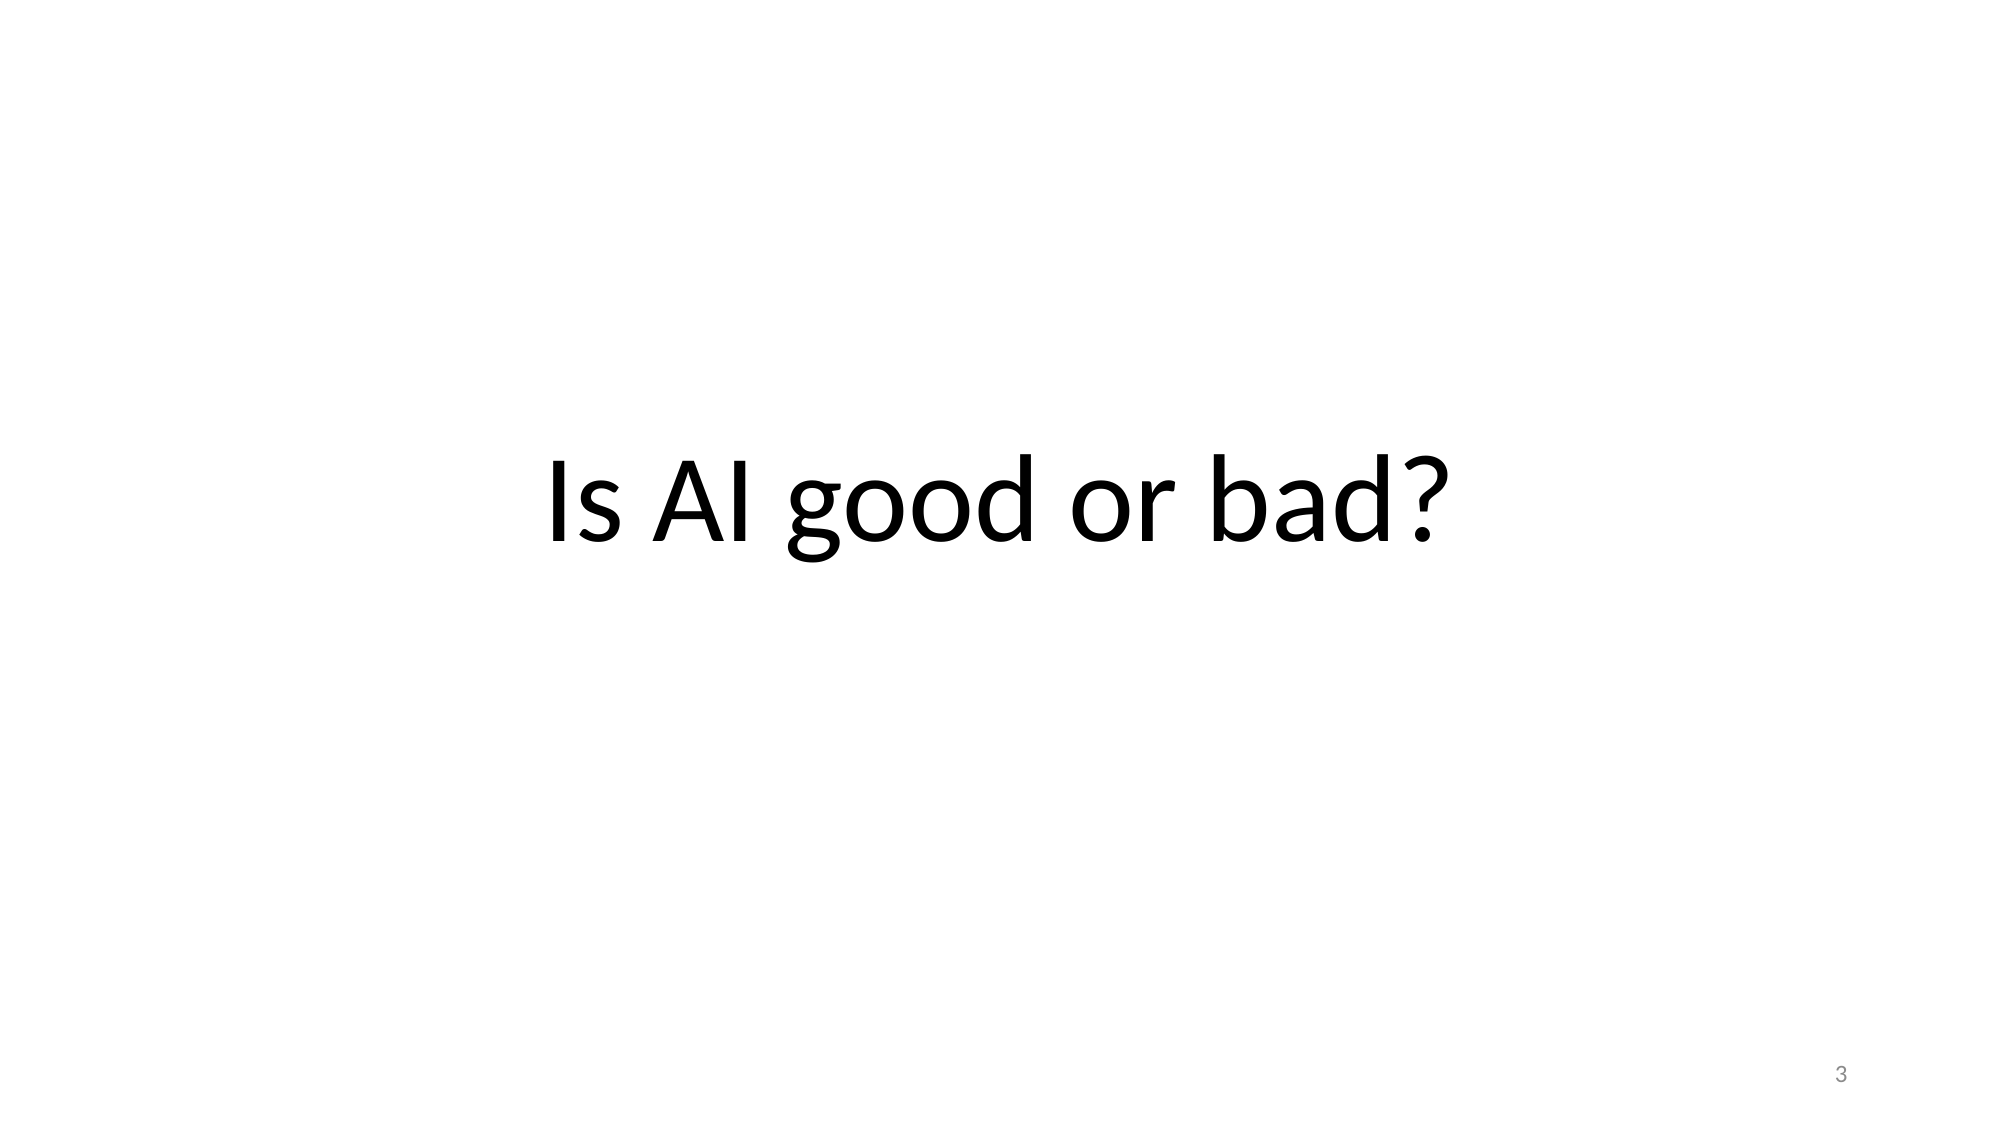

# Is AI good or bad?

3